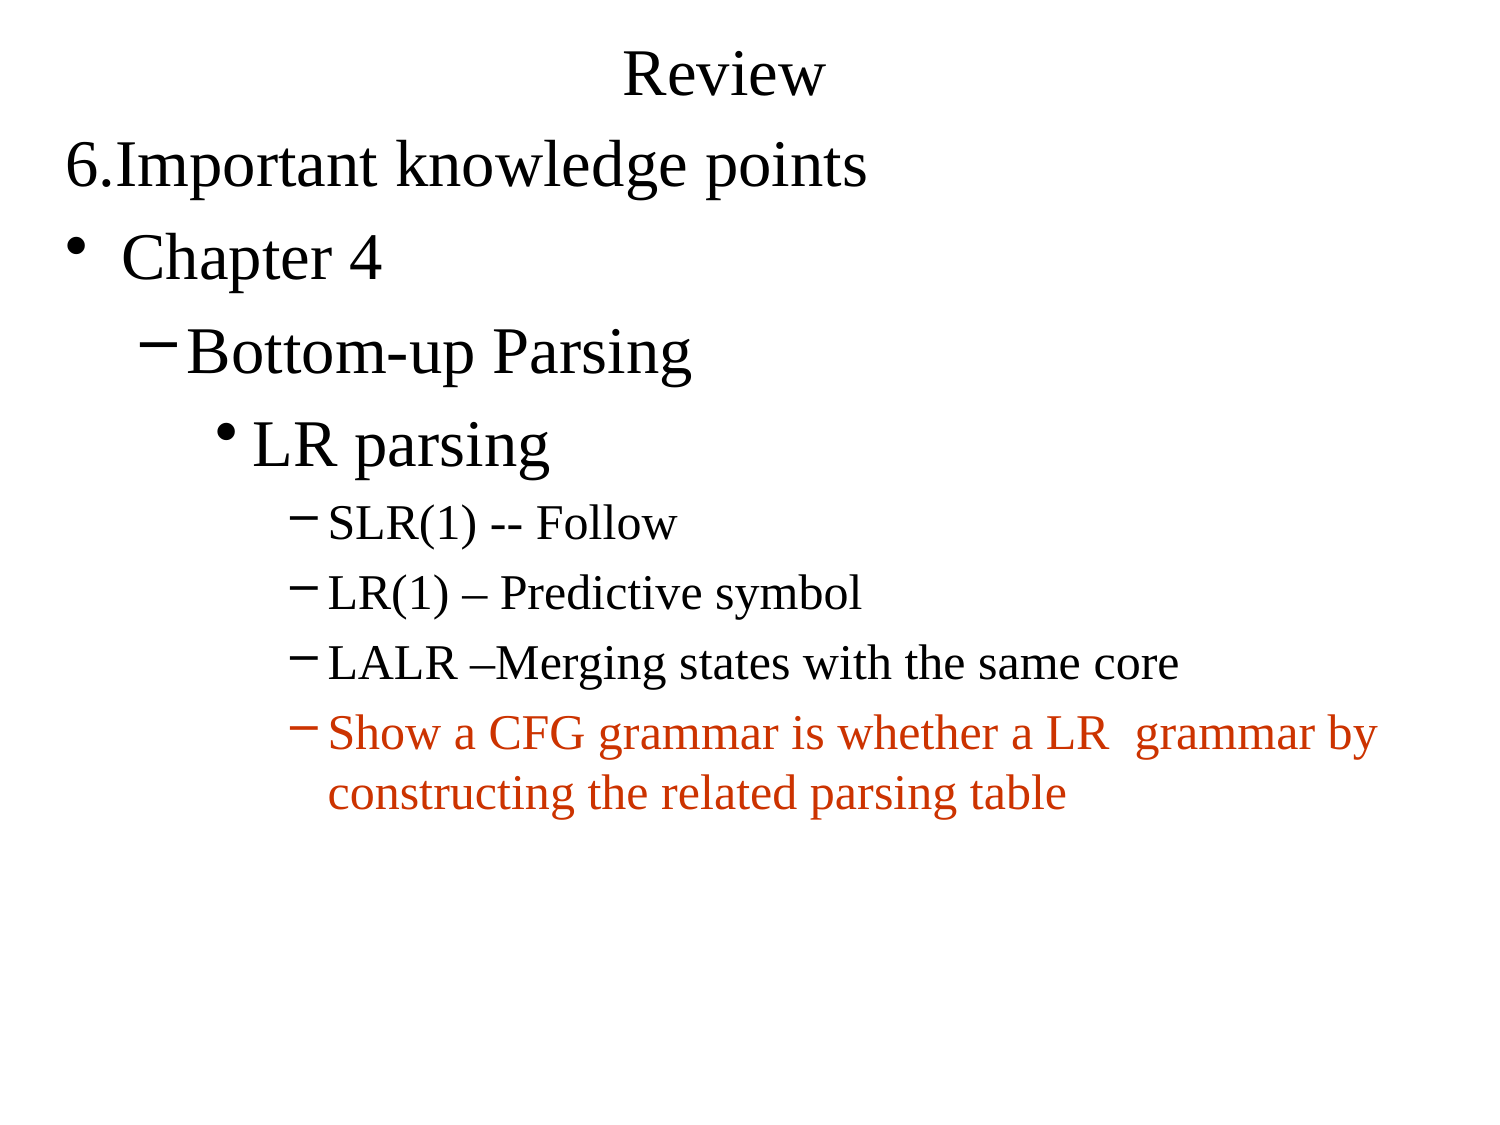

# Review
6.Important knowledge points
Chapter 4
Bottom-up Parsing
LR parsing
SLR(1) -- Follow
LR(1) – Predictive symbol
LALR –Merging states with the same core
Show a CFG grammar is whether a LR  grammar by constructing the related parsing table